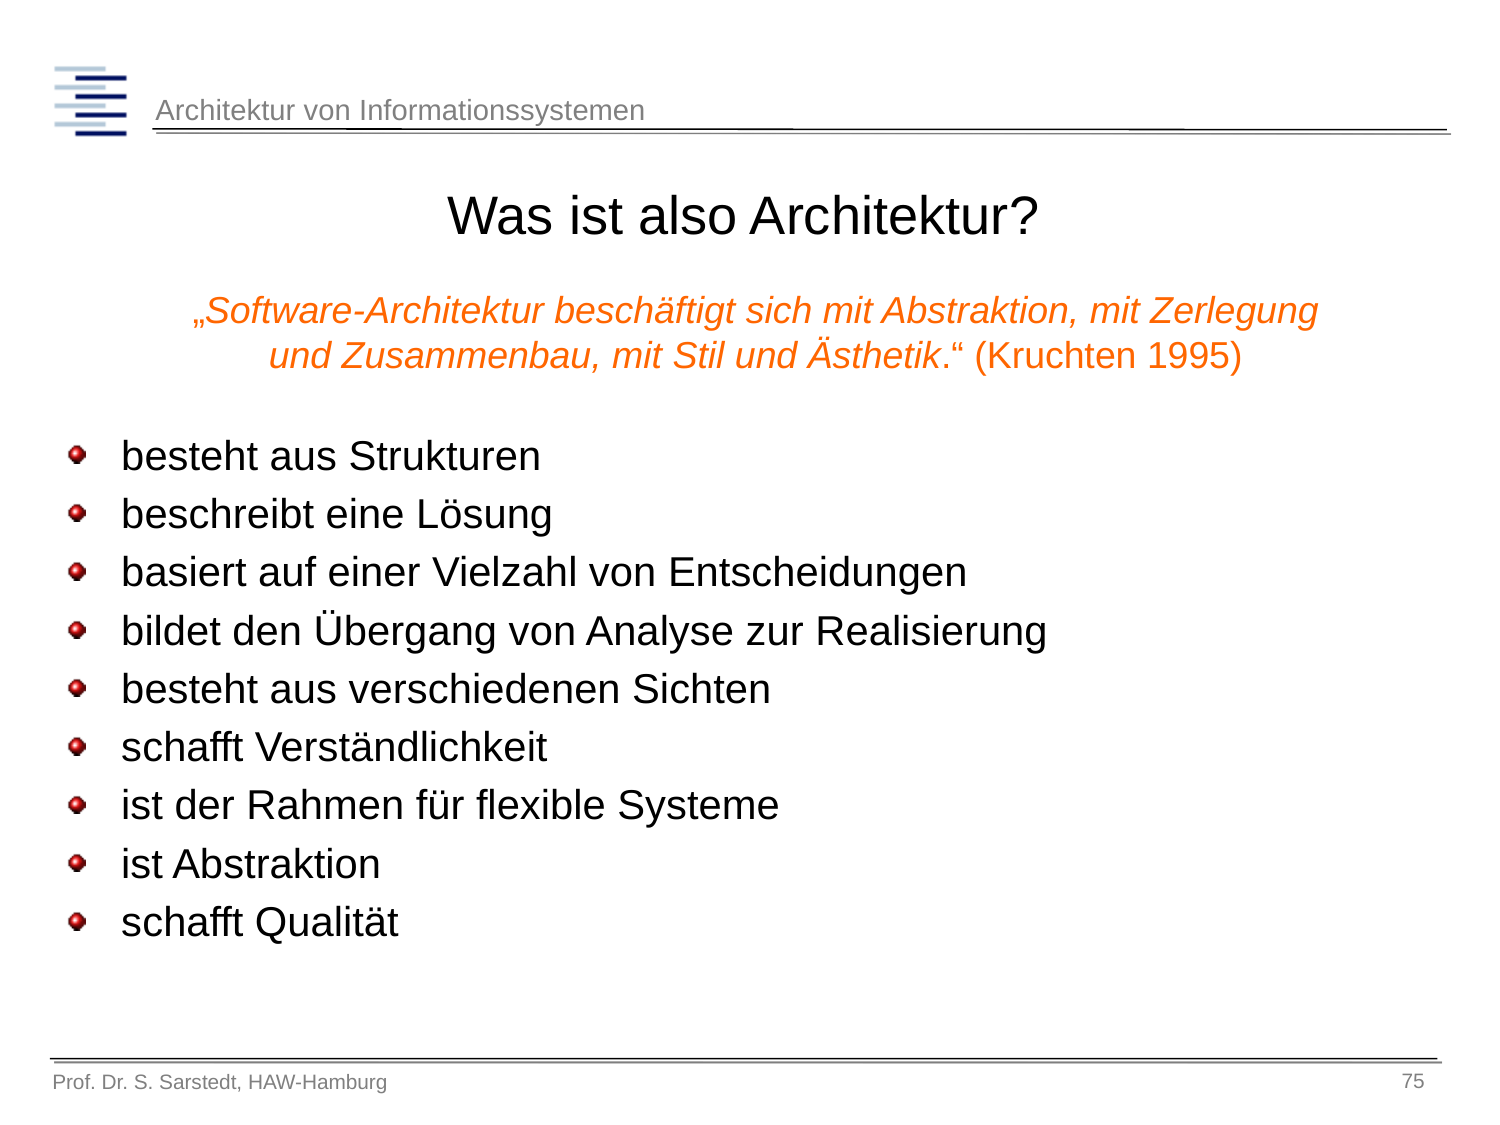

# Was ist also Architektur?
„Software-Architektur beschäftigt sich mit Abstraktion, mit Zerlegung und Zusammenbau, mit Stil und Ästhetik.“ (Kruchten 1995)
besteht aus Strukturen
beschreibt eine Lösung
basiert auf einer Vielzahl von Entscheidungen
bildet den Übergang von Analyse zur Realisierung
besteht aus verschiedenen Sichten
schafft Verständlichkeit
ist der Rahmen für flexible Systeme
ist Abstraktion
schafft Qualität